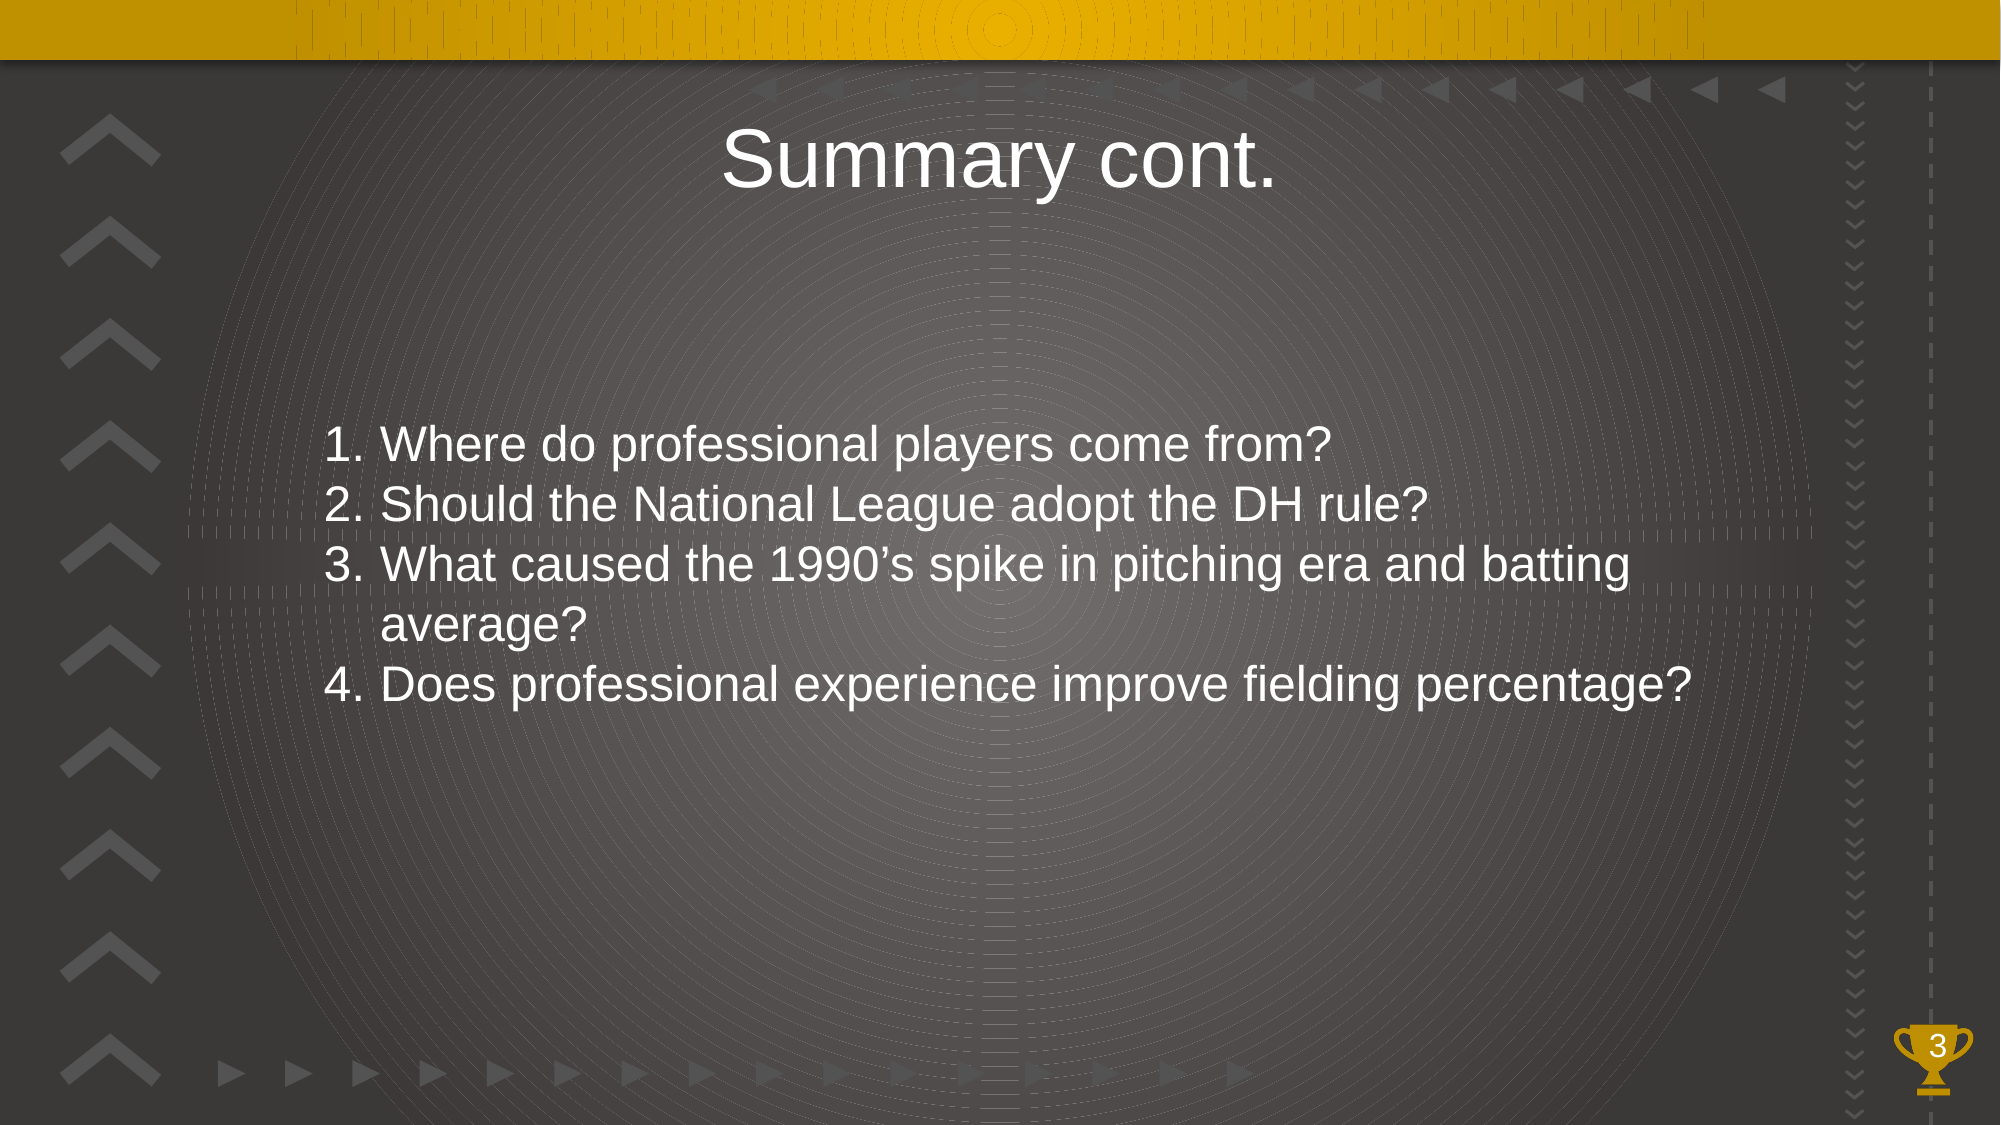

# Summary cont.
Where do professional players come from?
Should the National League adopt the DH rule?
What caused the 1990’s spike in pitching era and batting average?
Does professional experience improve fielding percentage?
3